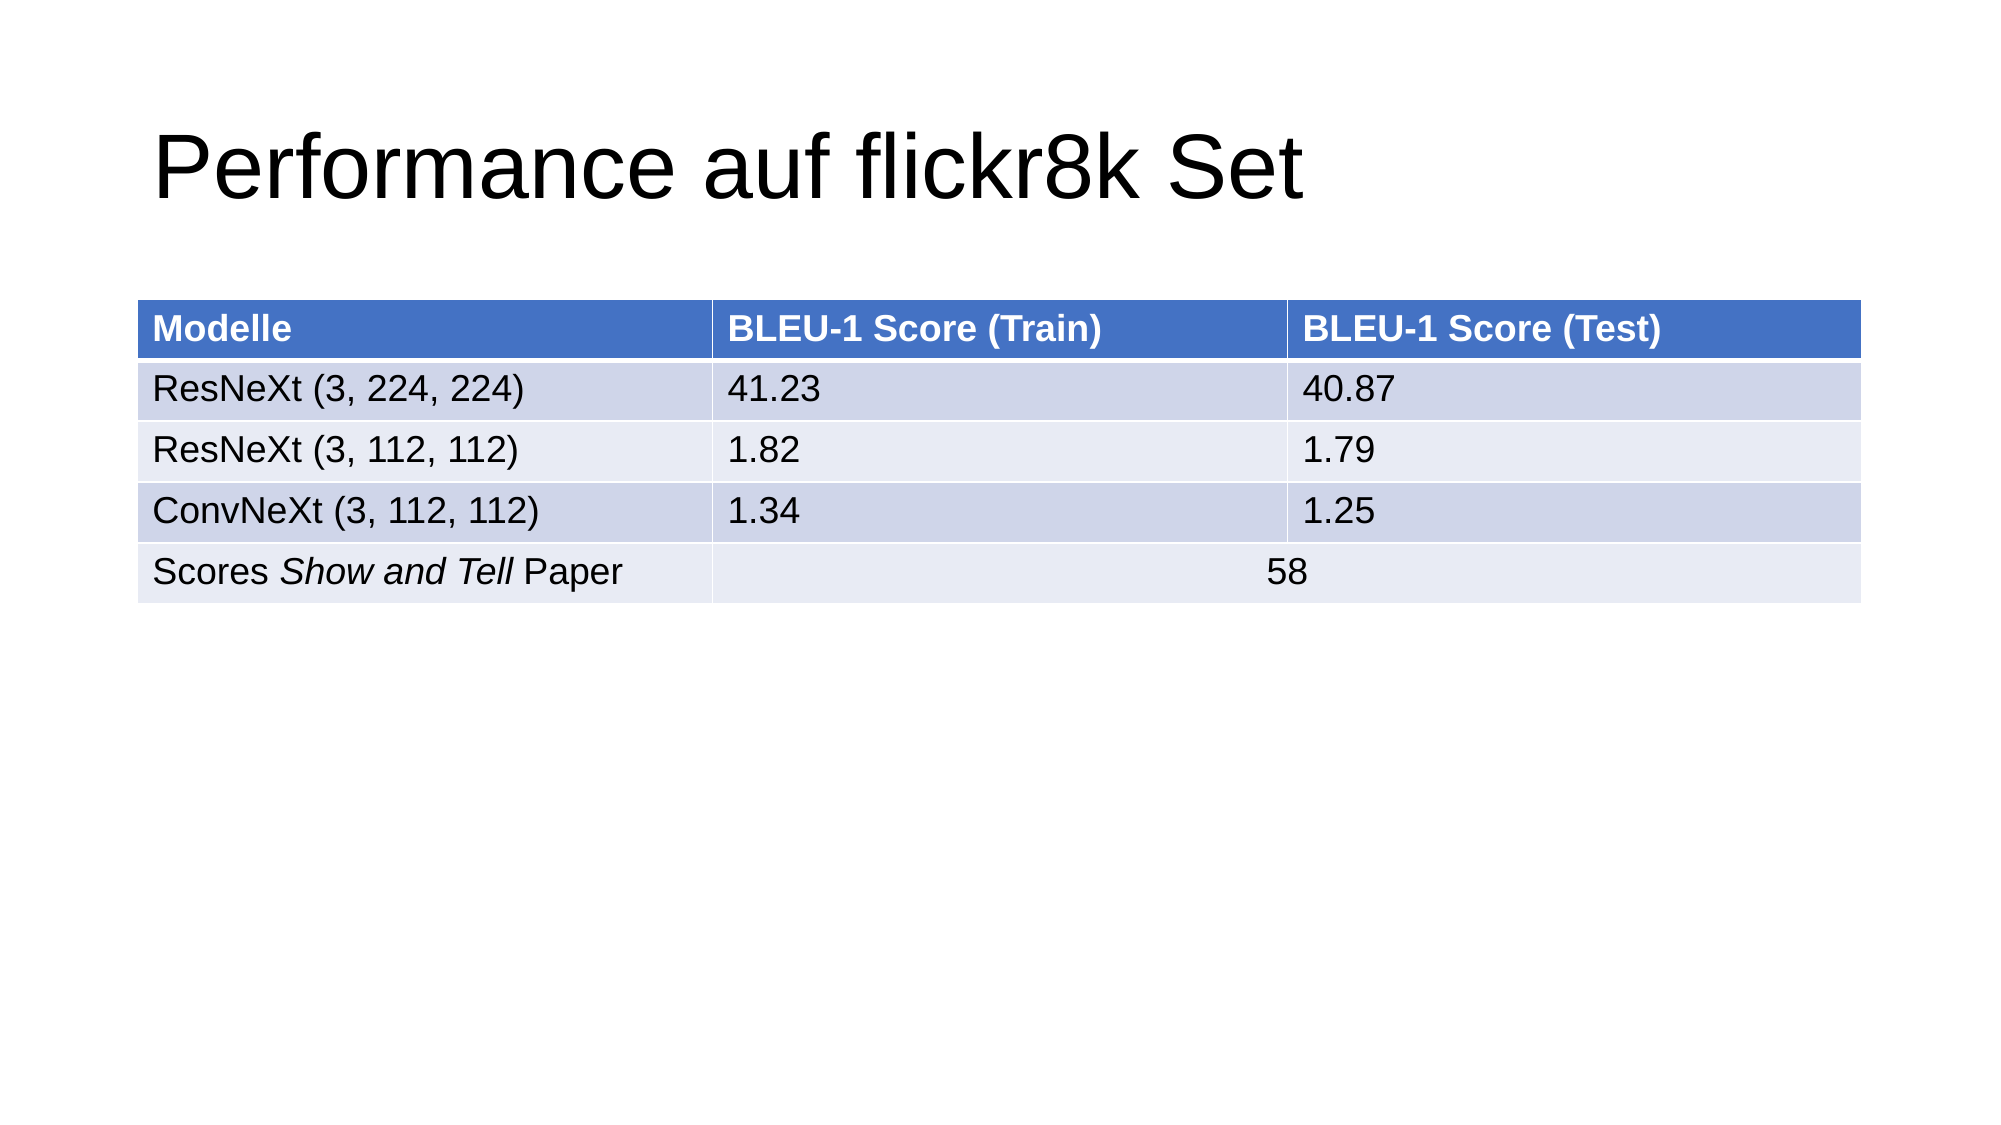

# Performance auf flickr8k Set
| Modelle | BLEU-1 Score (Train) | BLEU-1 Score (Test) |
| --- | --- | --- |
| ResNeXt (3, 224, 224) | 41.23 | 40.87 |
| ResNeXt (3, 112, 112) | 1.82 | 1.79 |
| ConvNeXt (3, 112, 112) | 1.34 | 1.25 |
| Scores Show and Tell Paper | 58 |  |